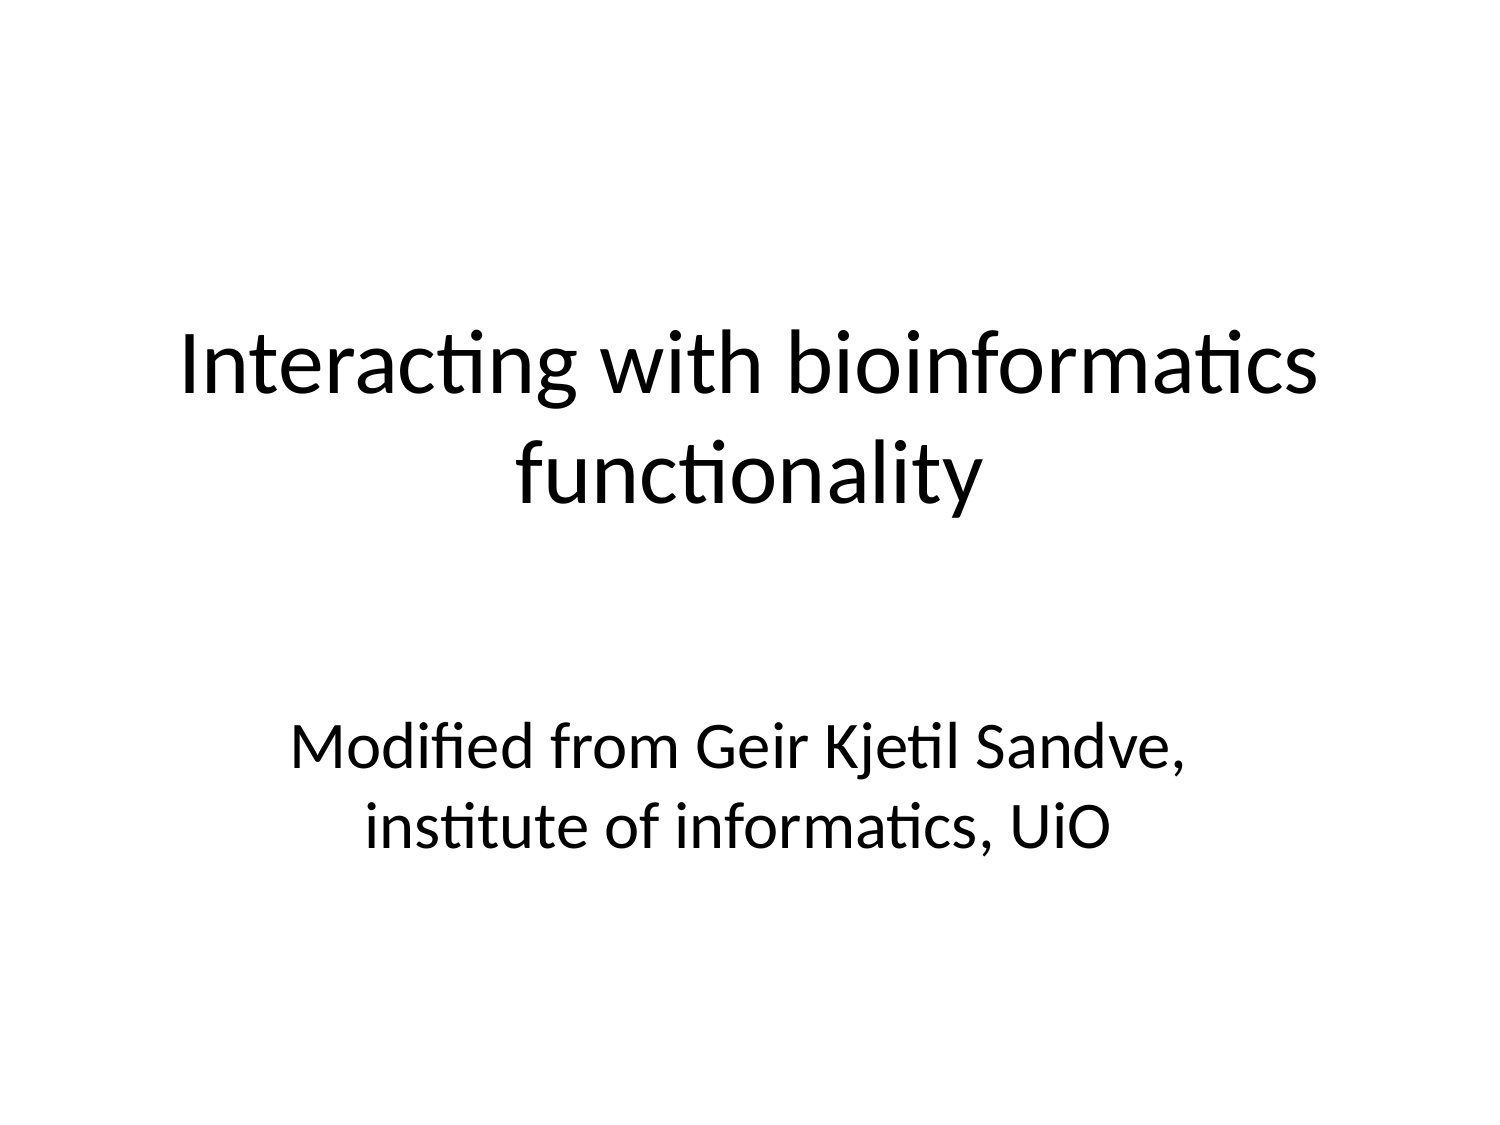

# Interacting with bioinformatics functionality
Modified from Geir Kjetil Sandve, institute of informatics, UiO